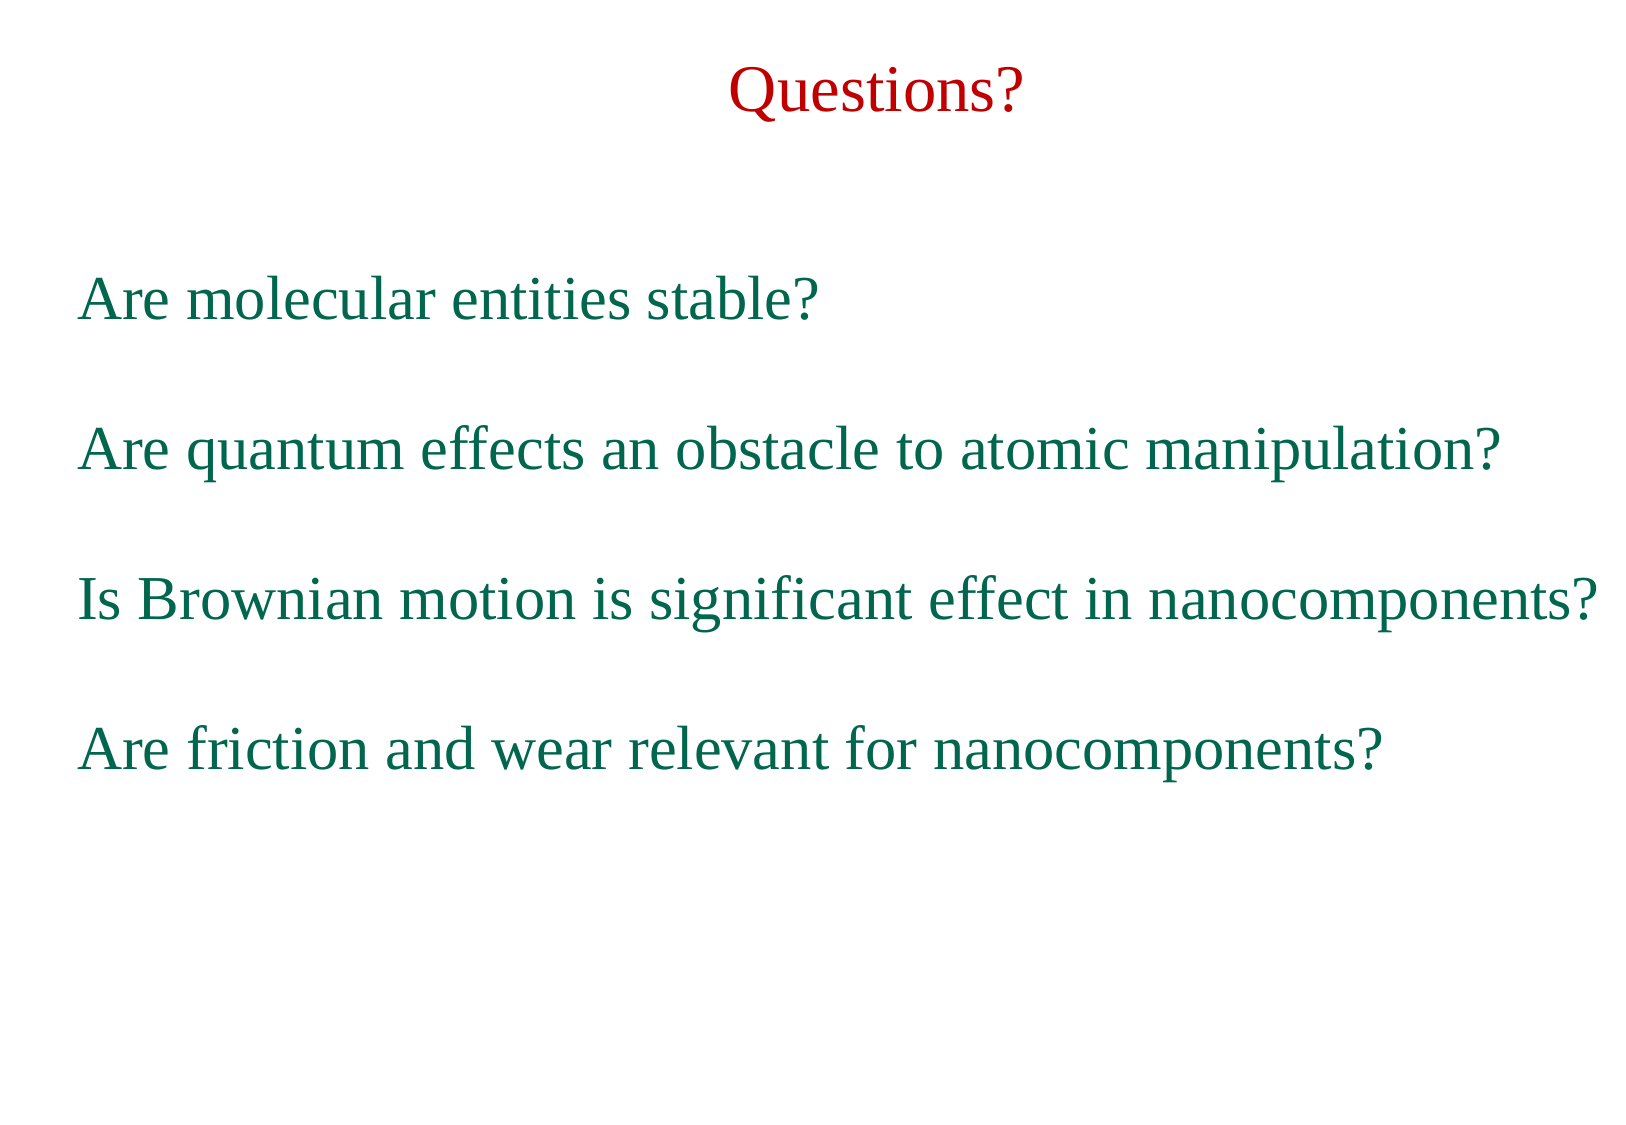

Questions?
Are molecular entities stable?

Are quantum effects an obstacle to atomic manipulation?

Is Brownian motion is significant effect in nanocomponents?

Are friction and wear relevant for nanocomponents?

27